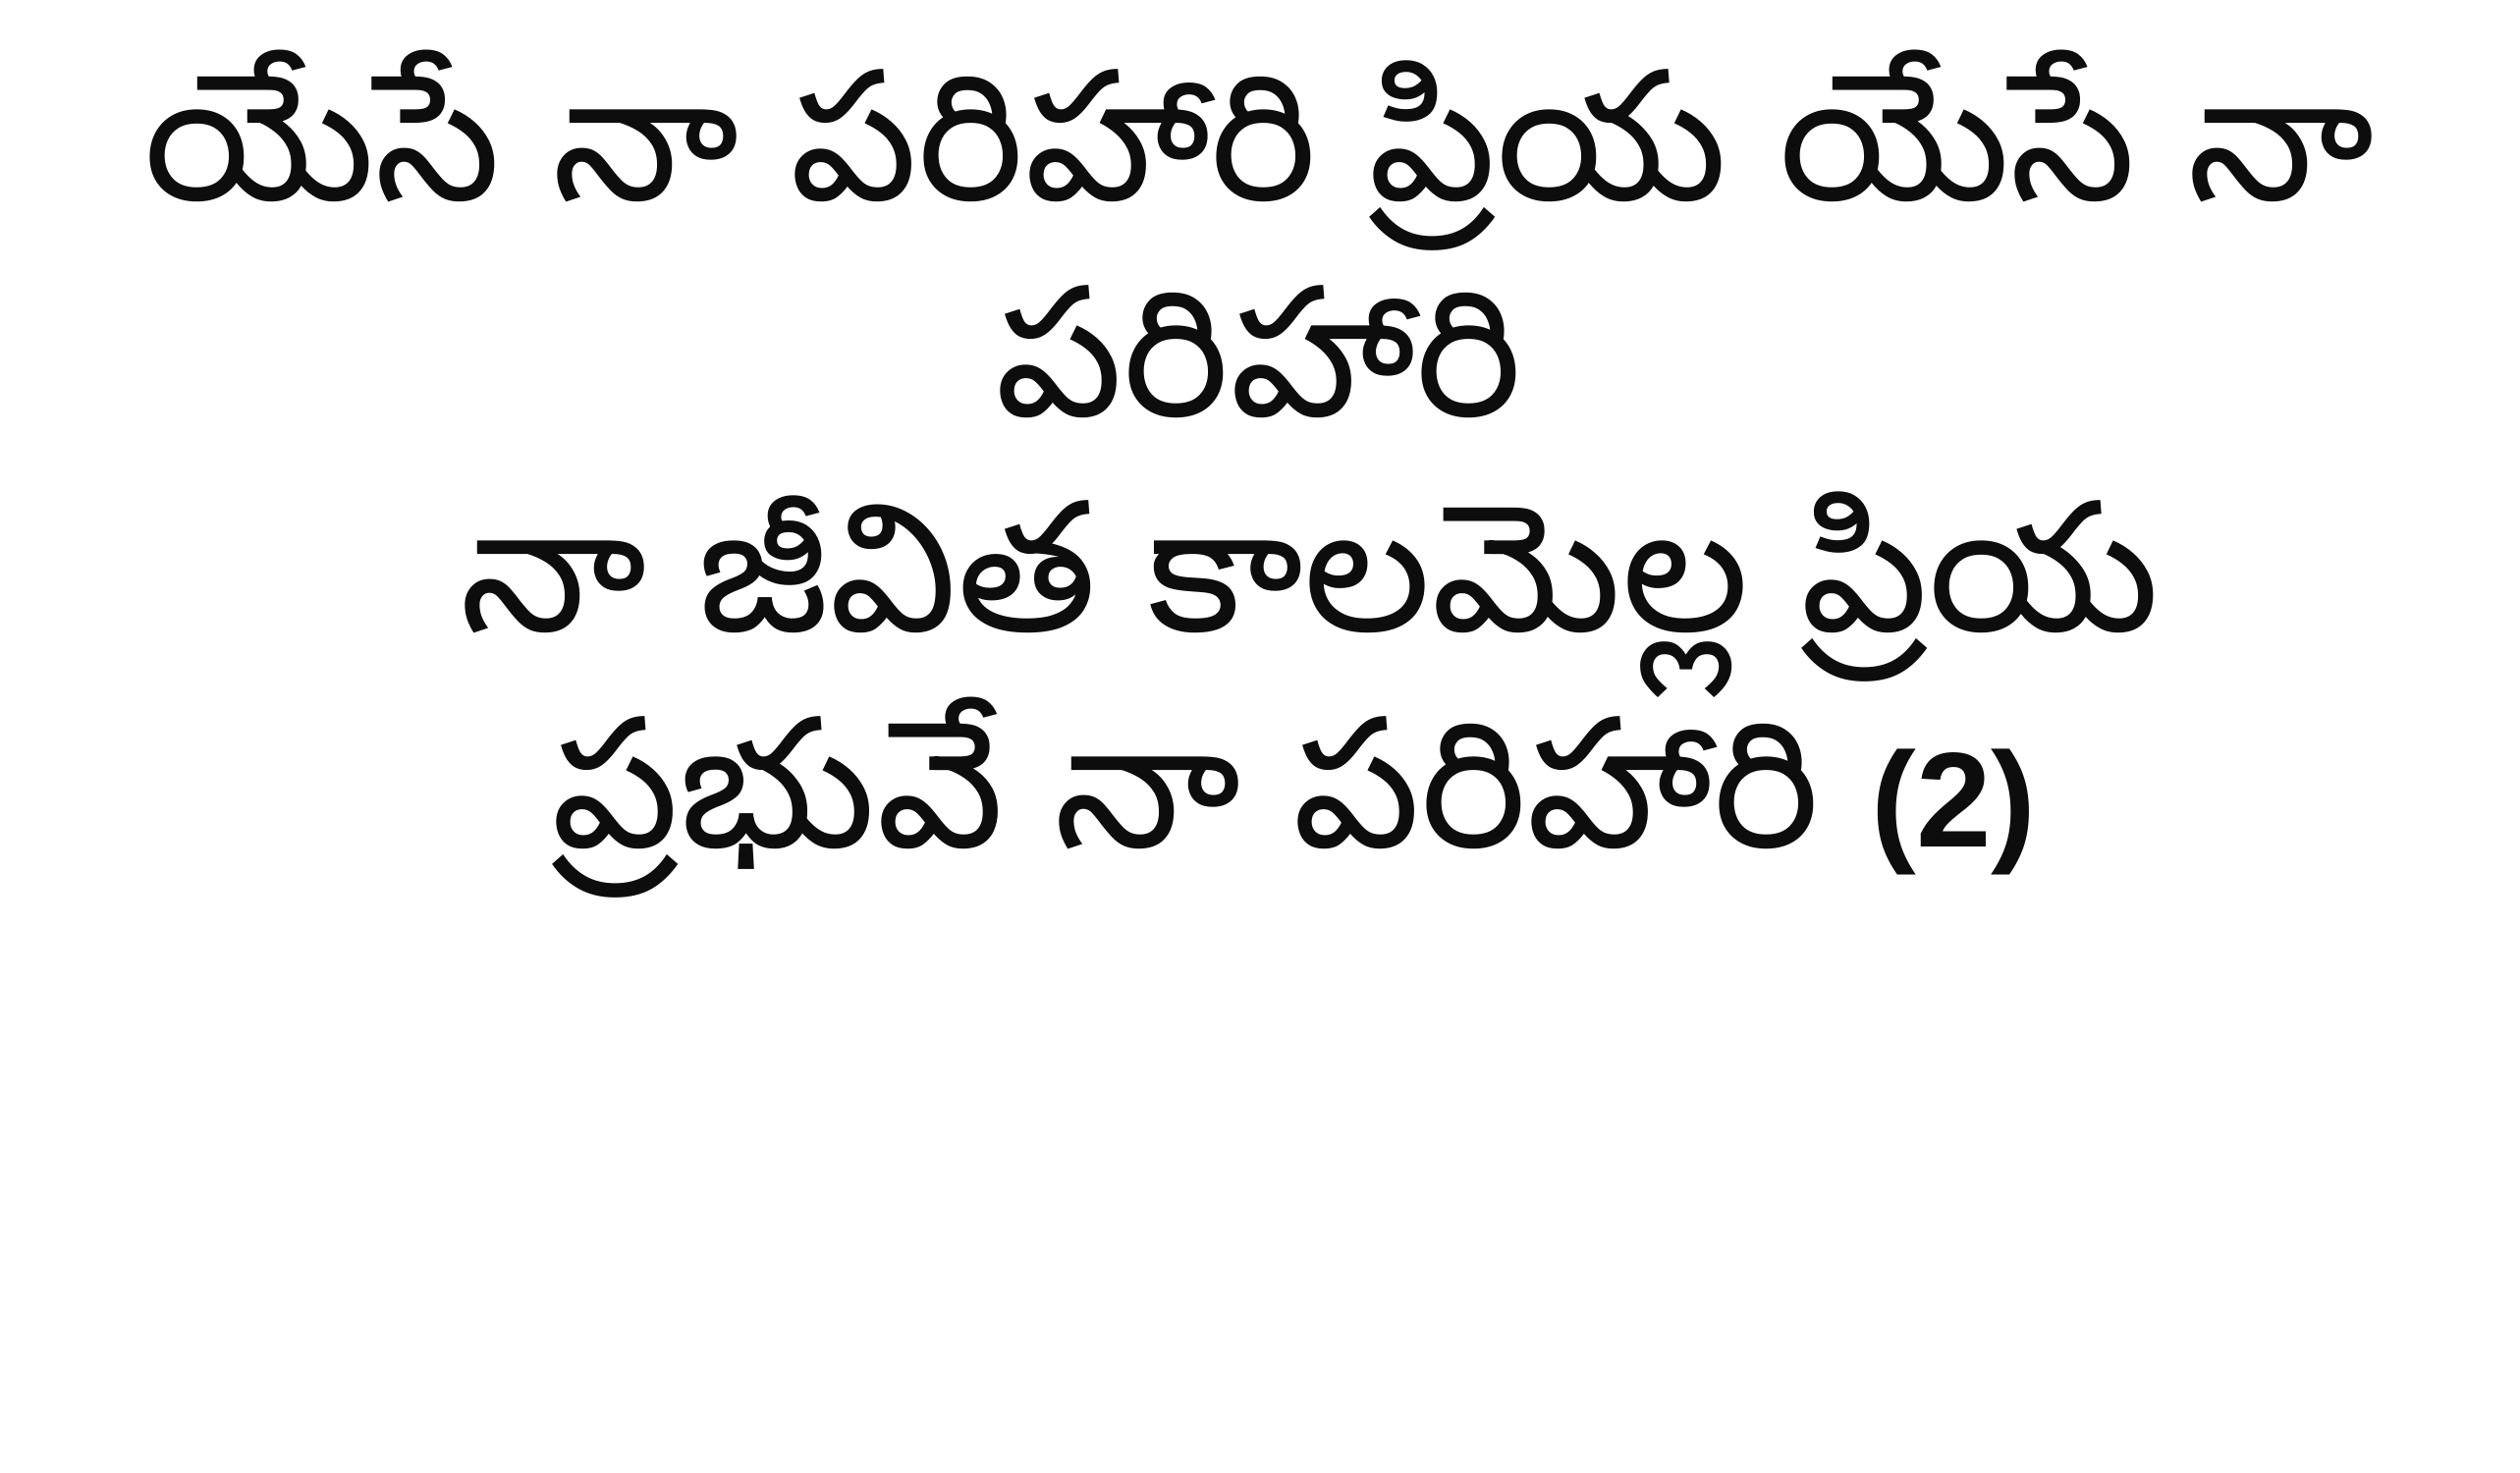

యేసే నా పరిహారి ప్రియ యేసే నా పరిహారి
   నా జీవిత కాలమెల్ల ప్రియ
        ప్రభువే నా పరిహారి (2)